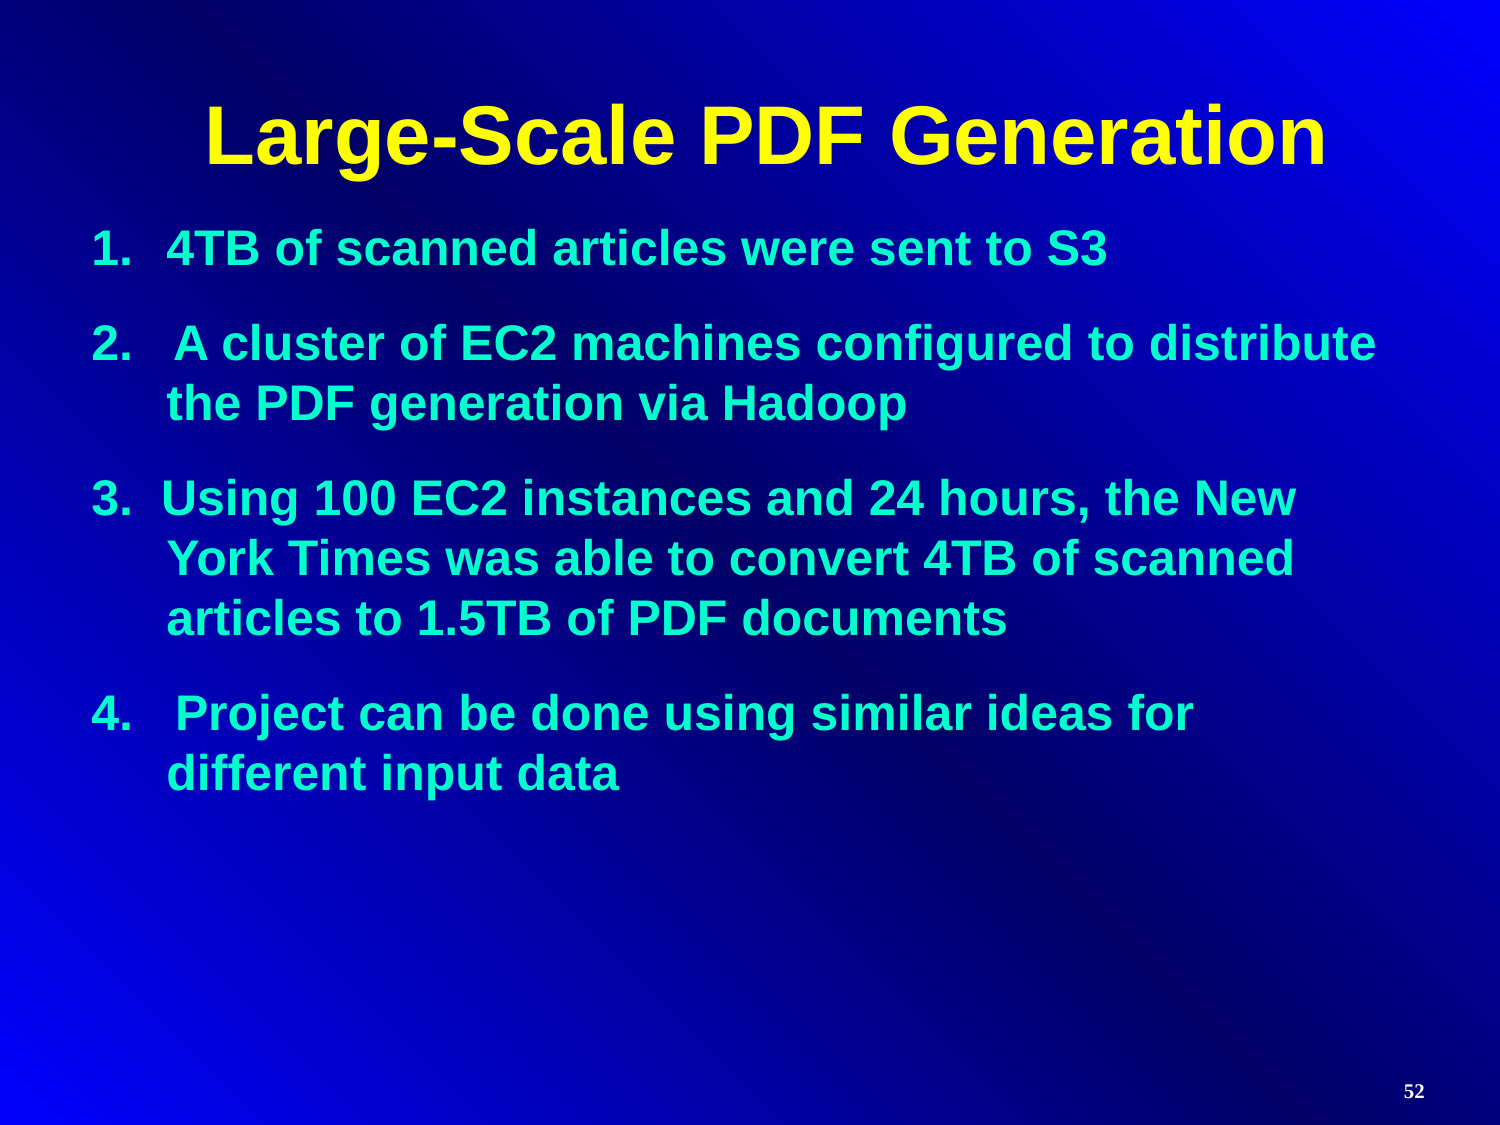

Large-Scale PDF Generation
4TB of scanned articles were sent to S3
2.   A cluster of EC2 machines configured to distribute the PDF generation via Hadoop
3.  Using 100 EC2 instances and 24 hours, the New York Times was able to convert 4TB of scanned articles to 1.5TB of PDF documents
4.   Project can be done using similar ideas for different input data